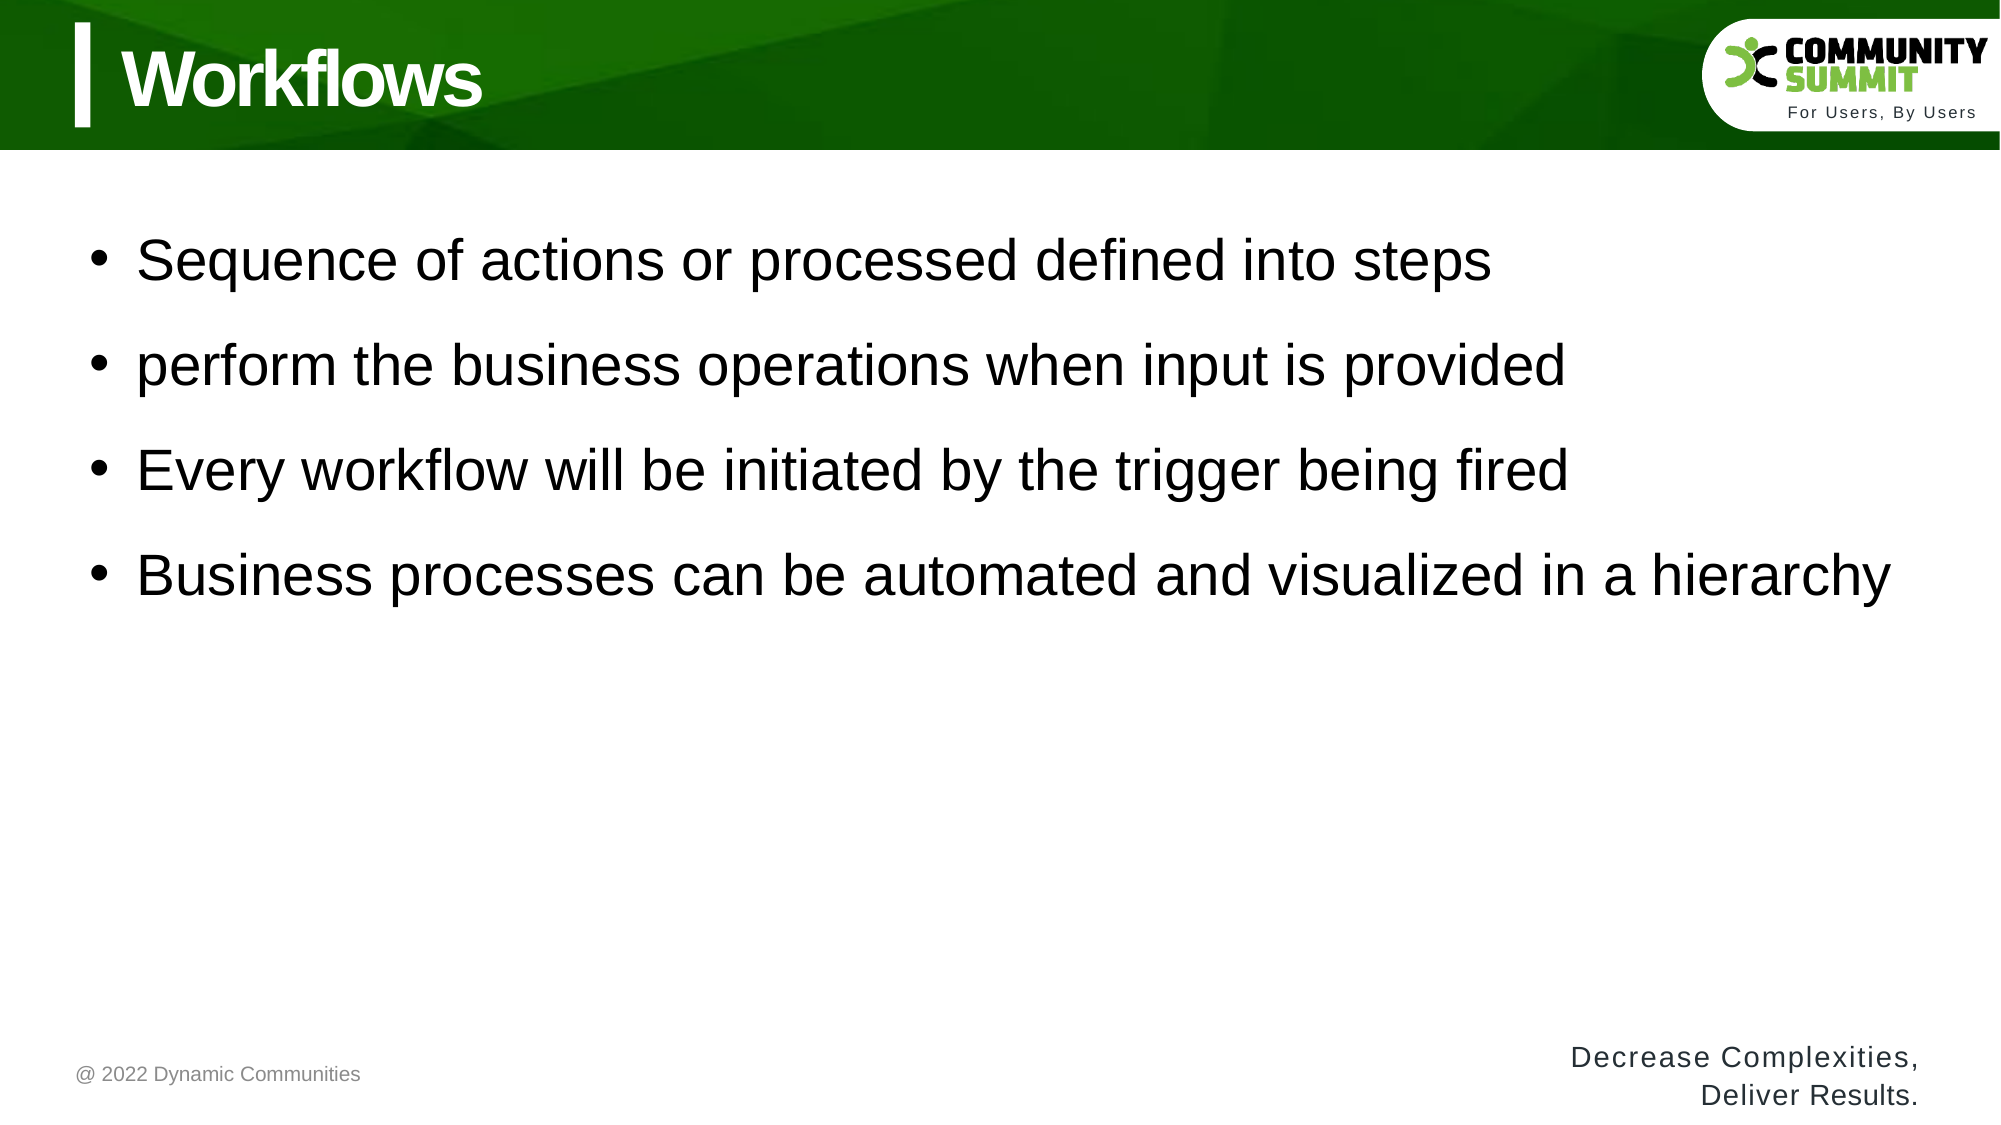

Workflows
Sequence of actions or processed defined into steps
perform the business operations when input is provided
Every workflow will be initiated by the trigger being fired
Business processes can be automated and visualized in a hierarchy